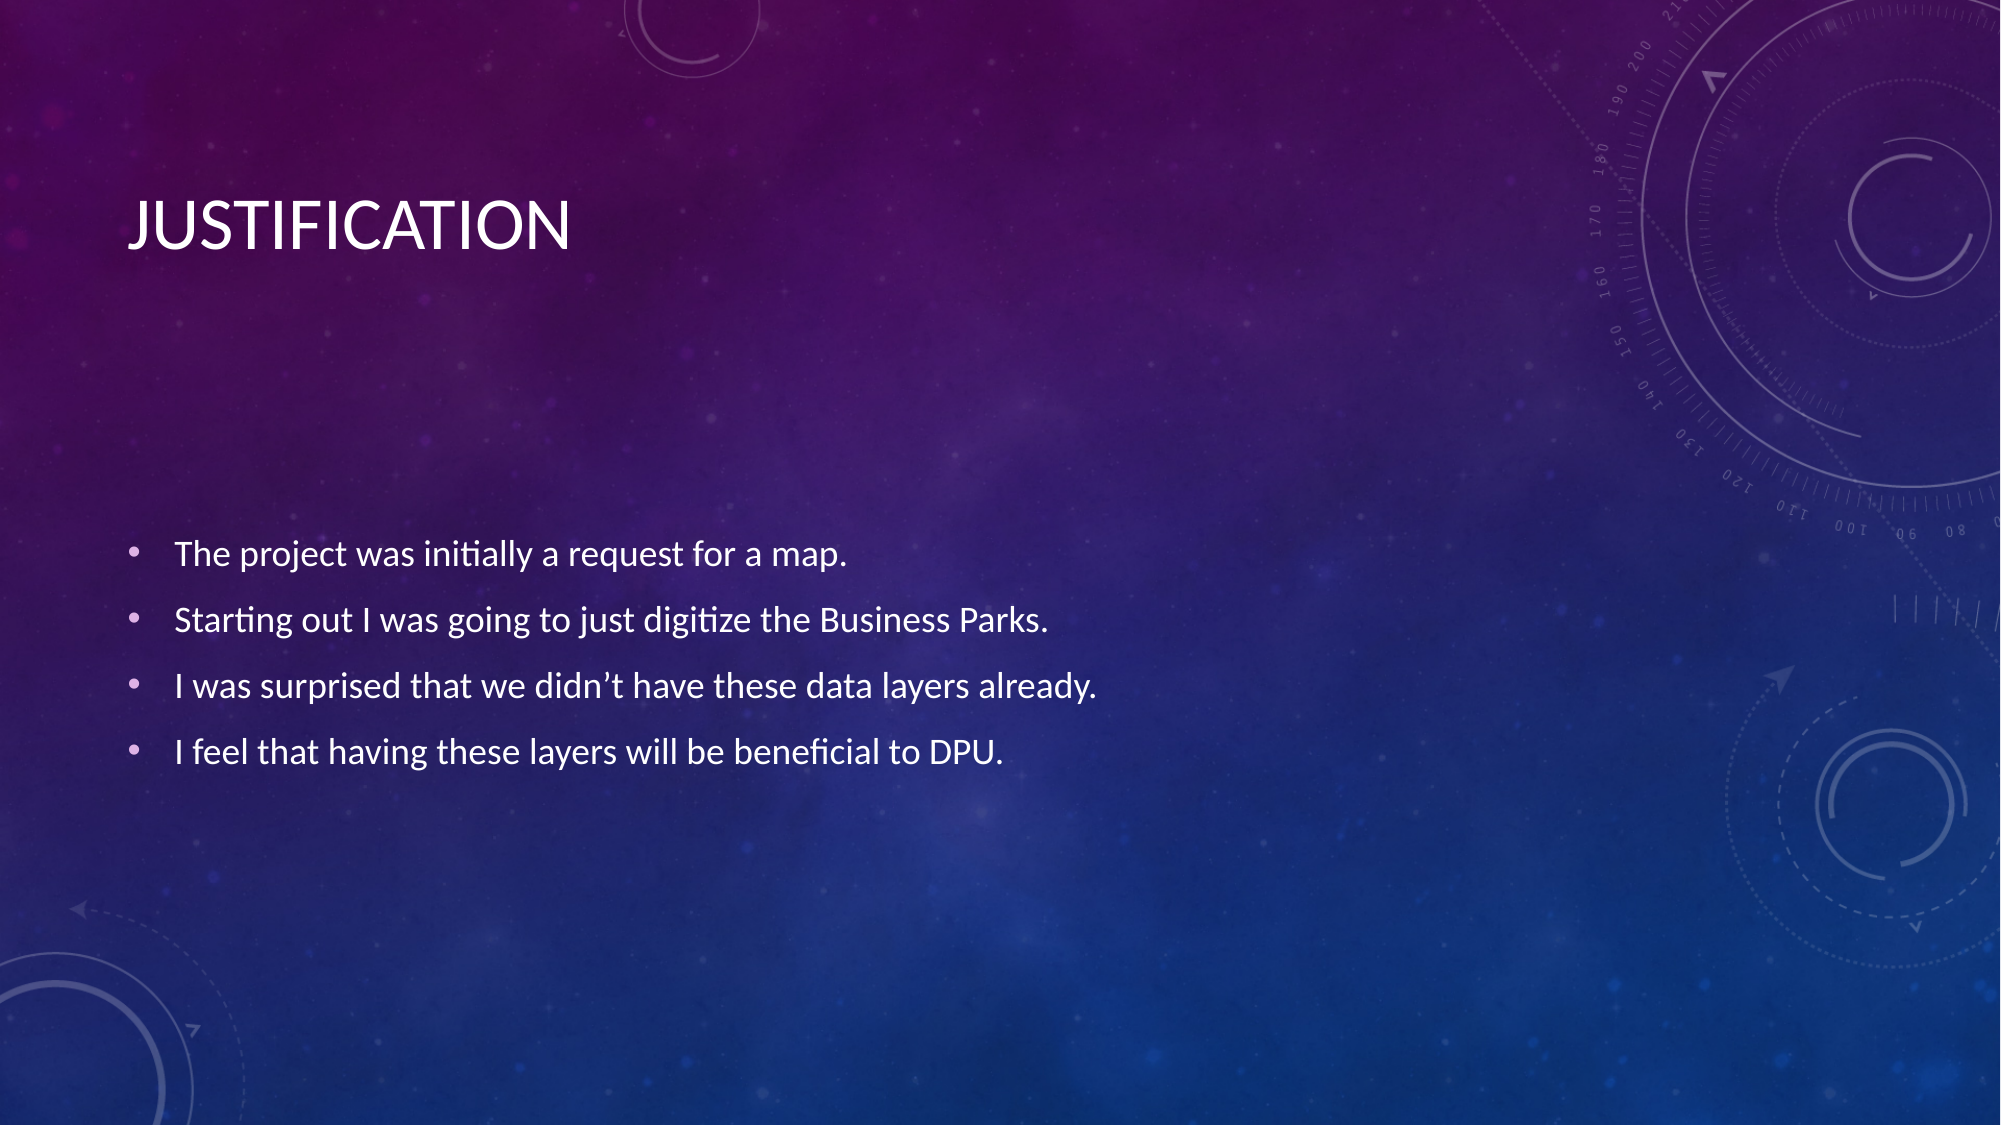

# Justification
The project was initially a request for a map.
Starting out I was going to just digitize the Business Parks.
I was surprised that we didn’t have these data layers already.
I feel that having these layers will be beneficial to DPU.